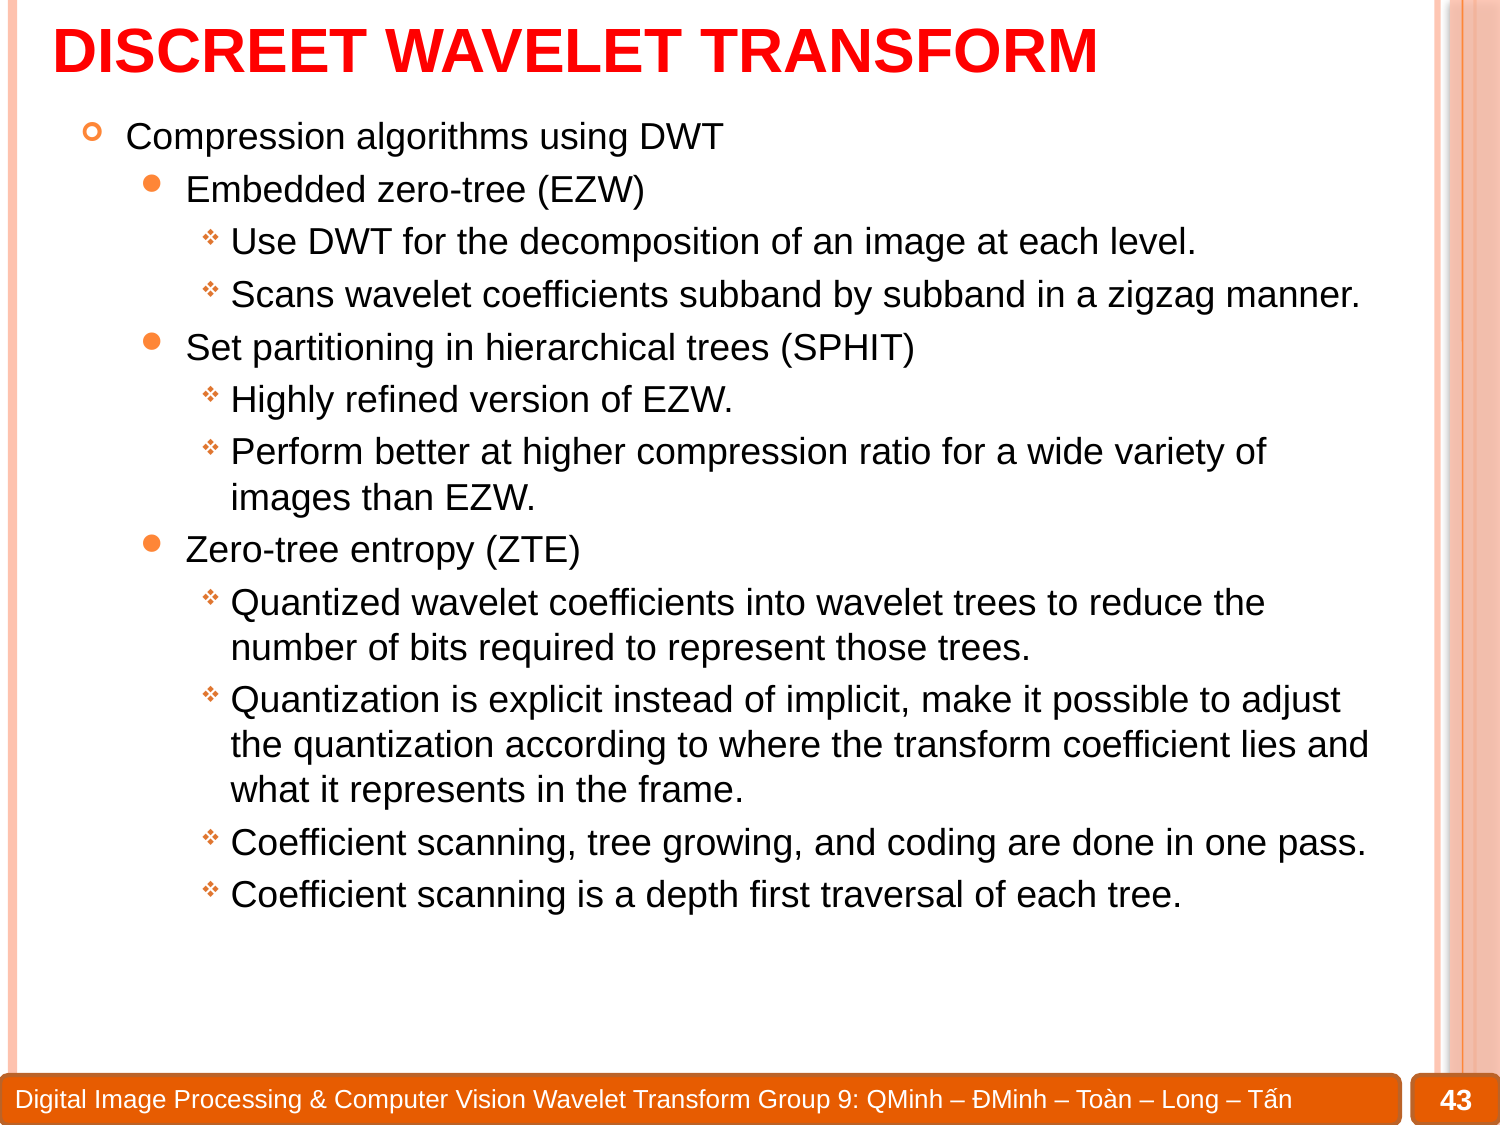

# DISCREET WAVELET TRANSFORM
Compression algorithms using DWT
Embedded zero-tree (EZW)
Use DWT for the decomposition of an image at each level.
Scans wavelet coefficients subband by subband in a zigzag manner.
Set partitioning in hierarchical trees (SPHIT)
Highly refined version of EZW.
Perform better at higher compression ratio for a wide variety of images than EZW.
Zero-tree entropy (ZTE)
Quantized wavelet coefficients into wavelet trees to reduce the number of bits required to represent those trees.
Quantization is explicit instead of implicit, make it possible to adjust the quantization according to where the transform coefficient lies and what it represents in the frame.
Coefficient scanning, tree growing, and coding are done in one pass.
Coefficient scanning is a depth first traversal of each tree.
43